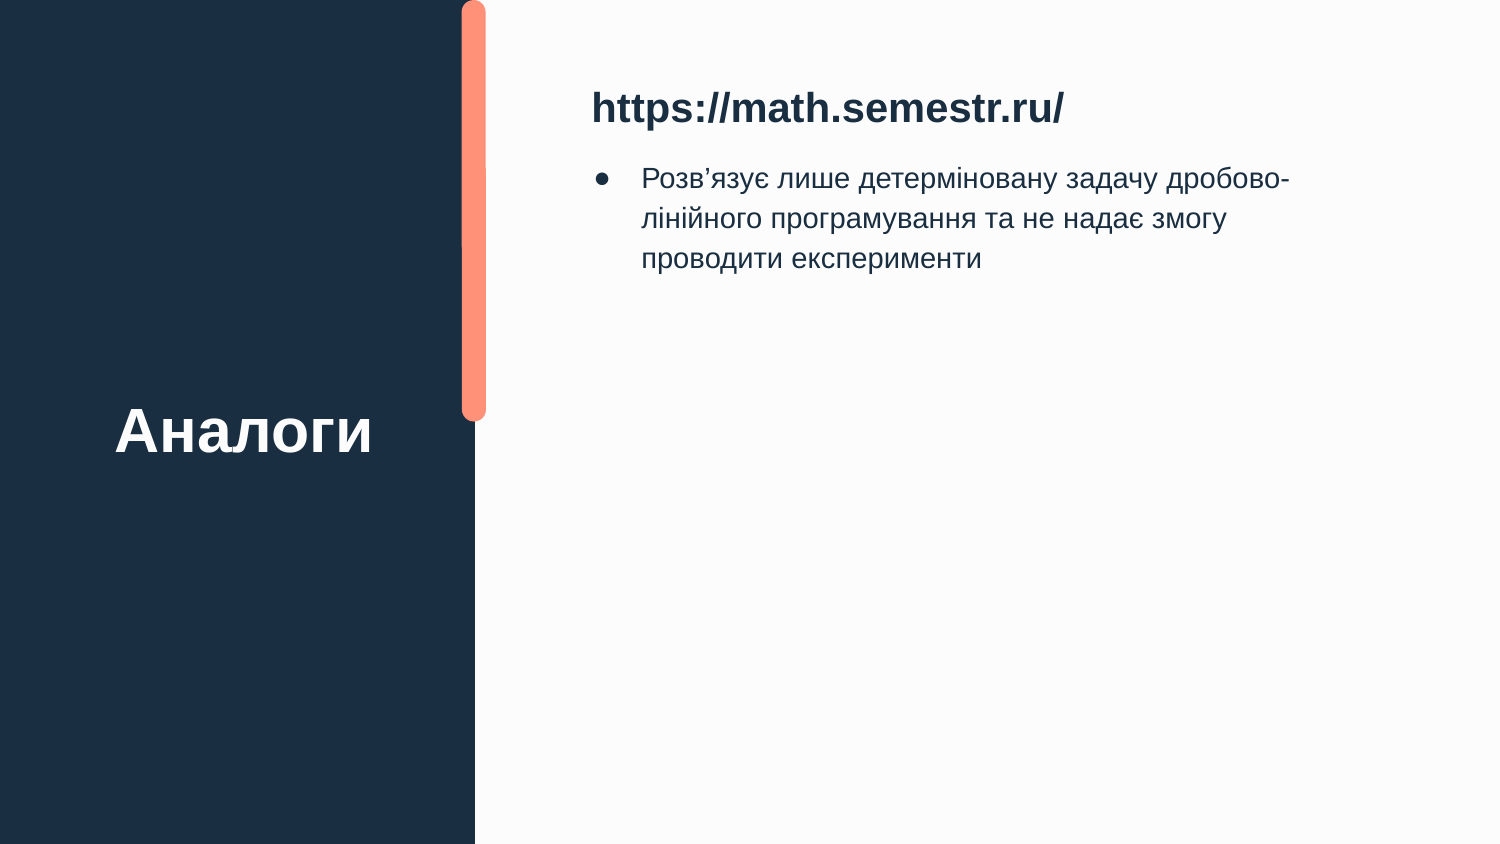

https://math.semestr.ru/
Розв’язує лише детерміновану задачу дробово-лінійного програмування та не надає змогу проводити експерименти

# Аналоги